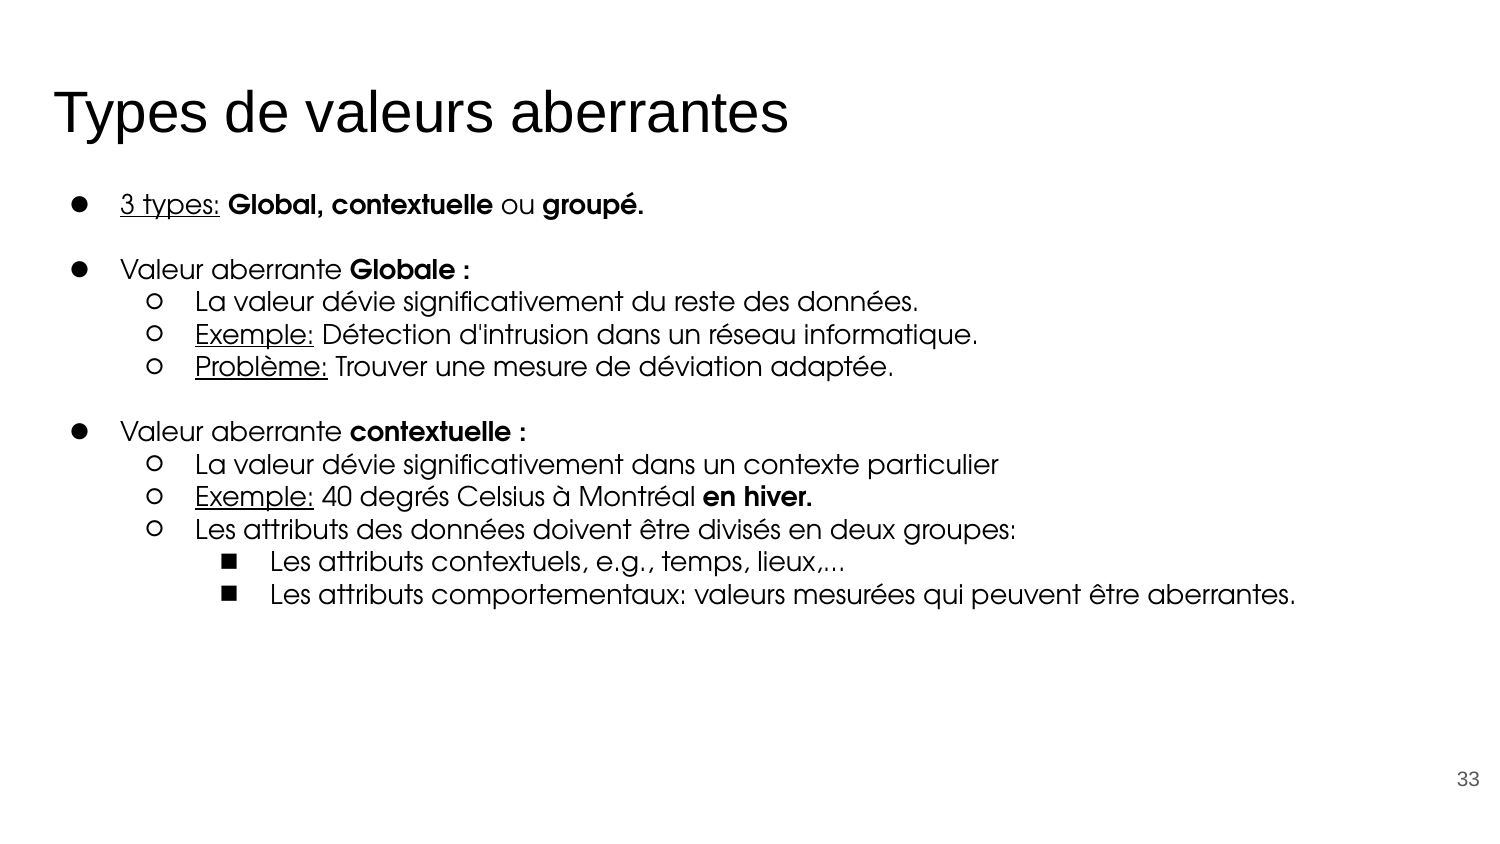

# Types de valeurs aberrantes
3 types: Global, contextuelle ou groupé.
Valeur aberrante Globale :
La valeur dévie significativement du reste des données.
Exemple: Détection d'intrusion dans un réseau informatique.
Problème: Trouver une mesure de déviation adaptée.
Valeur aberrante contextuelle :
La valeur dévie significativement dans un contexte particulier
Exemple: 40 degrés Celsius à Montréal en hiver.
Les attributs des données doivent être divisés en deux groupes:
Les attributs contextuels, e.g., temps, lieux,...
Les attributs comportementaux: valeurs mesurées qui peuvent être aberrantes.

33